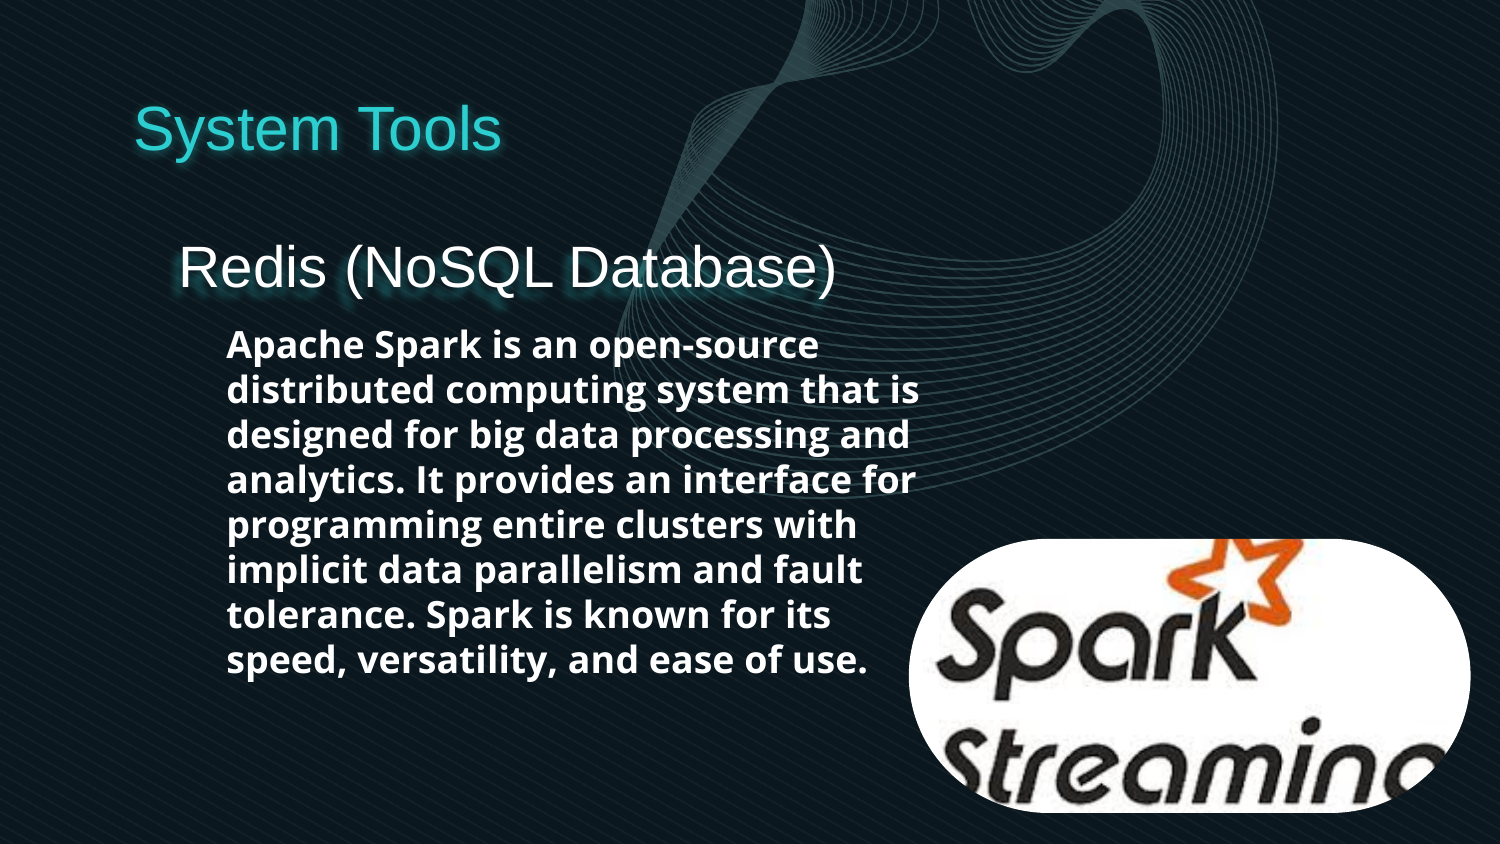

# System Tools
Redis (NoSQL Database)

Apache Spark is an open-source distributed computing system that is designed for big data processing and analytics. It provides an interface for programming entire clusters with implicit data parallelism and fault tolerance. Spark is known for its speed, versatility, and ease of use.